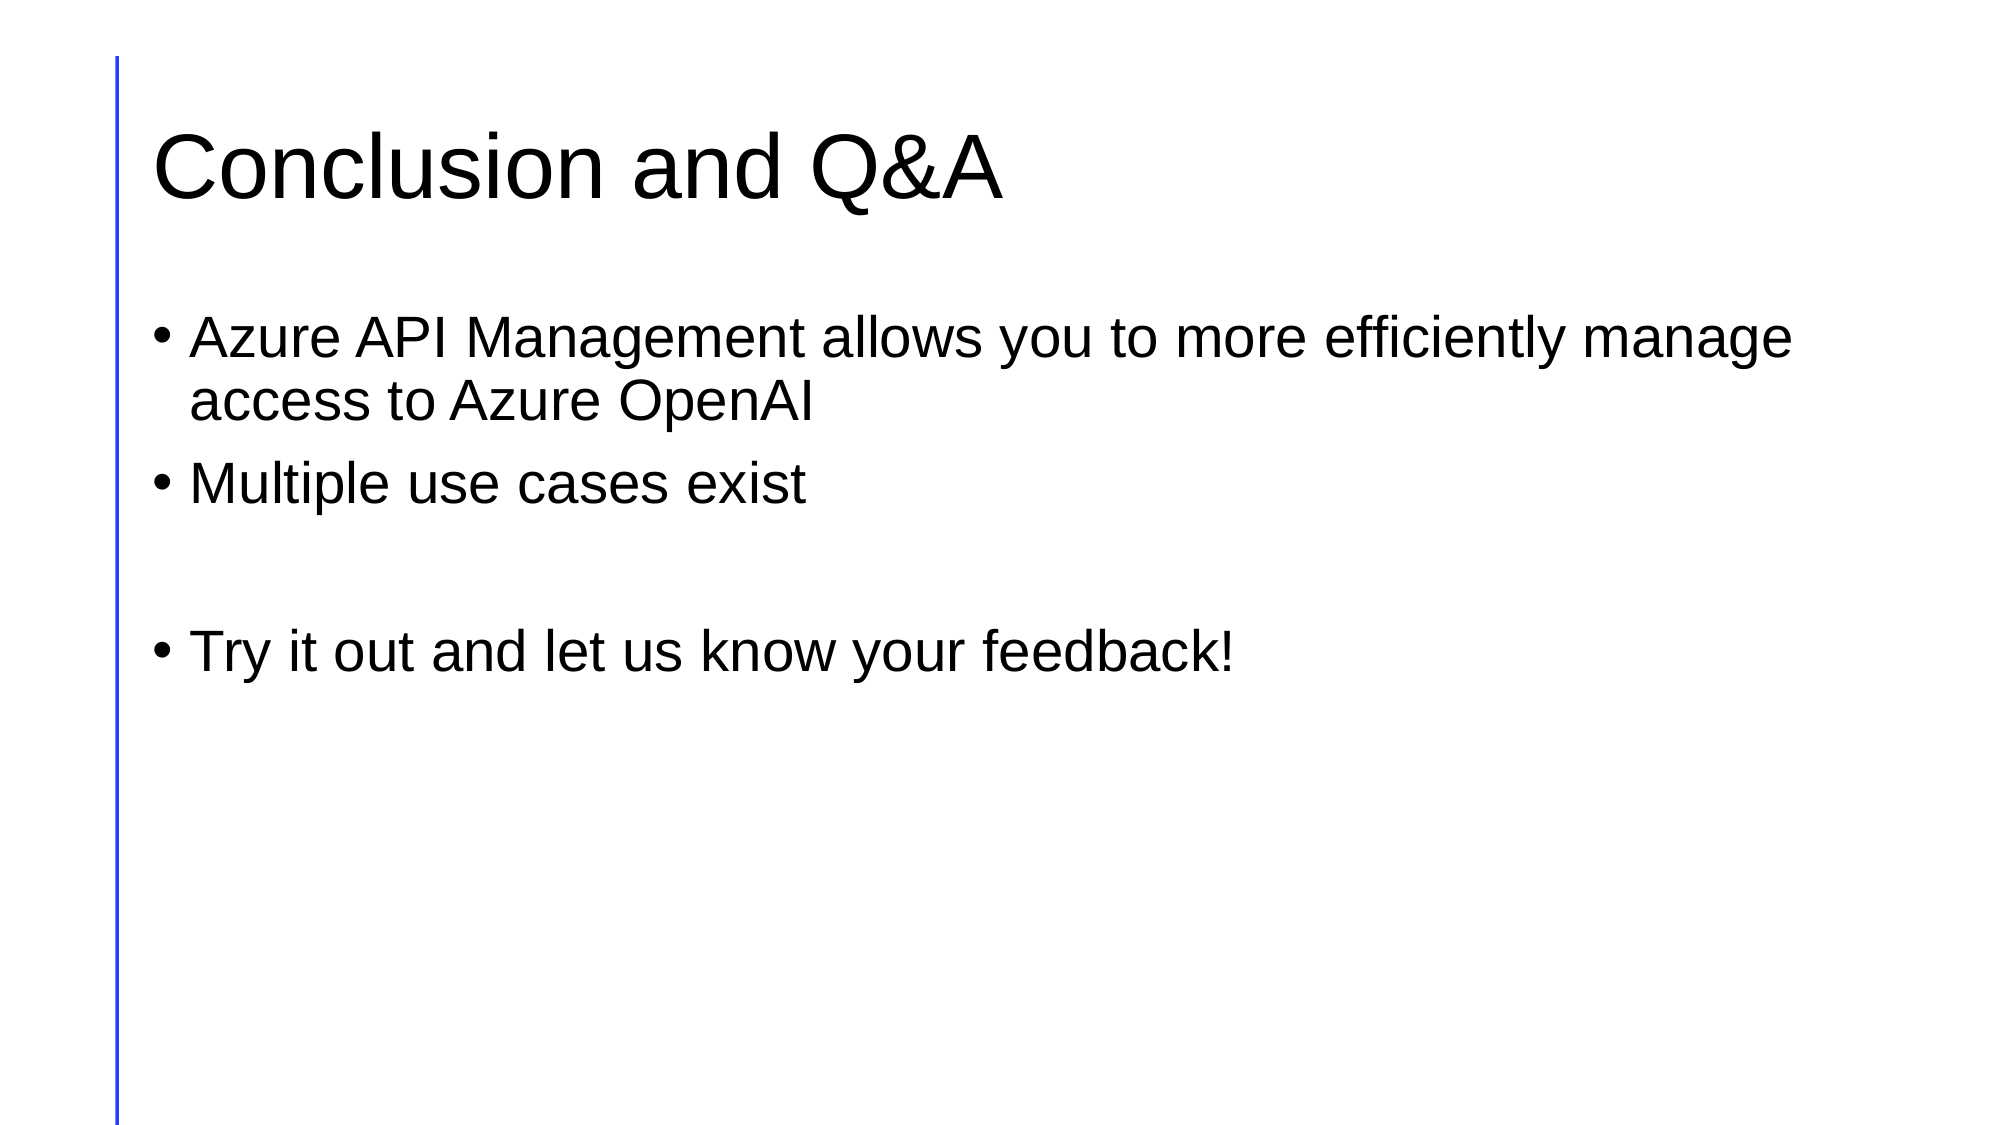

# Conclusion and Q&A
Azure API Management allows you to more efficiently manage access to Azure OpenAI
Multiple use cases exist

Try it out and let us know your feedback!